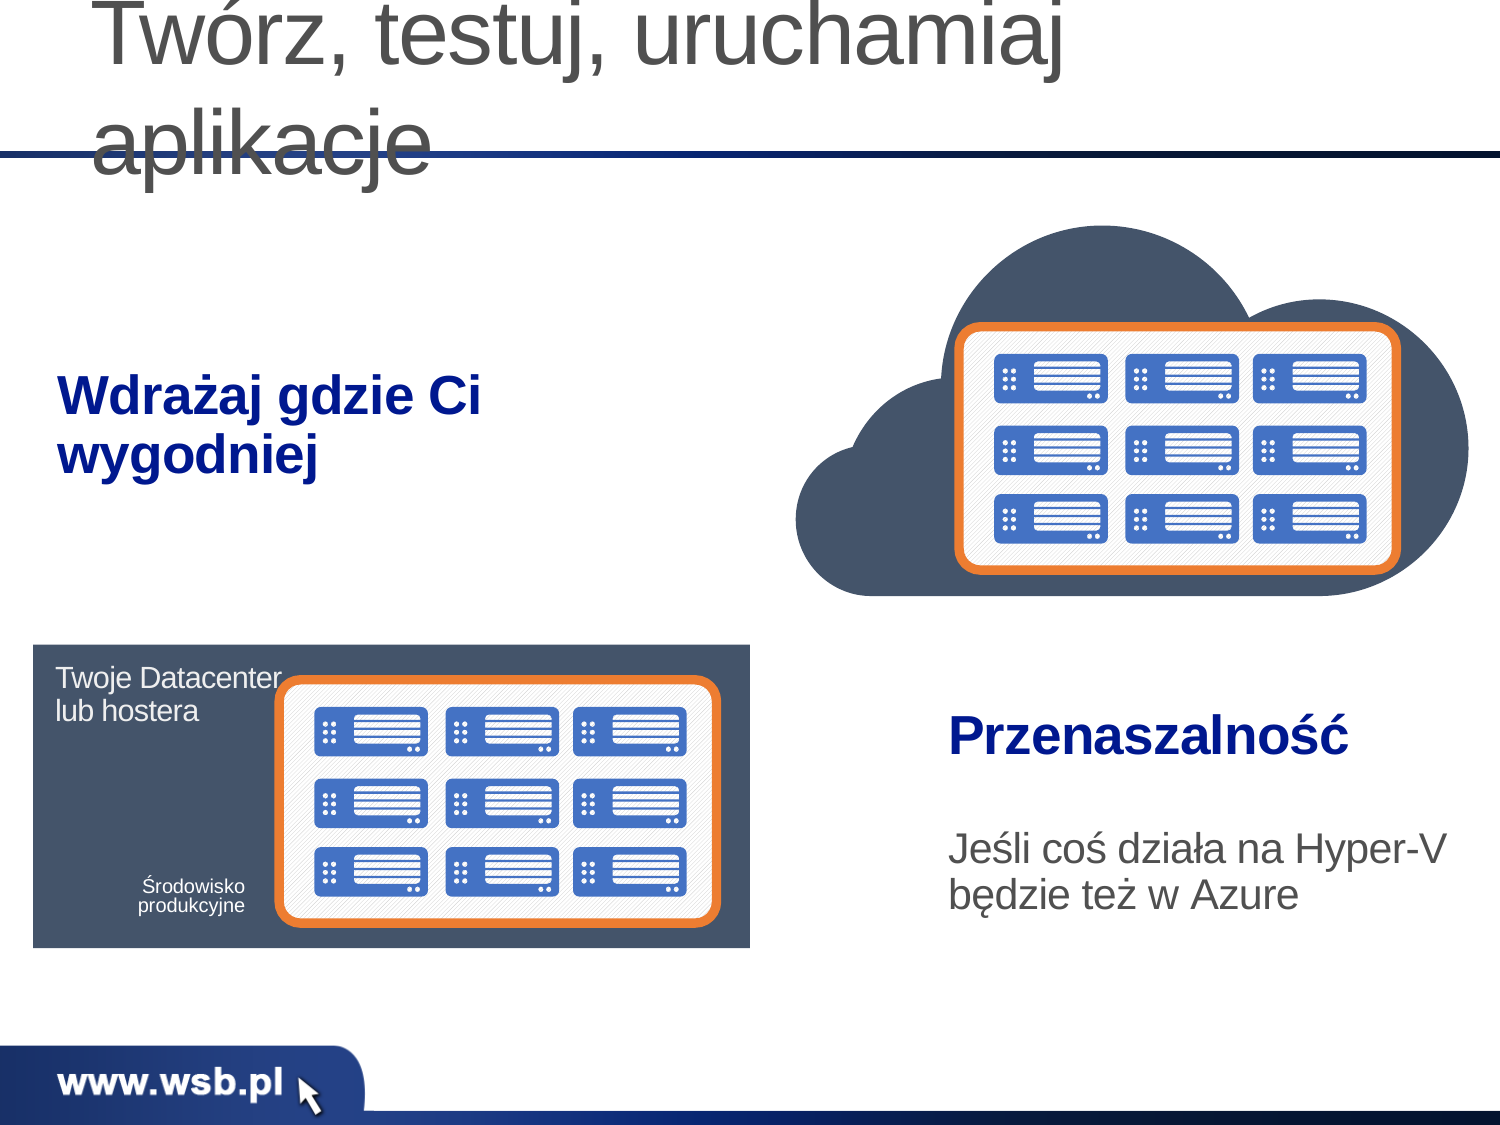

# Twórz, testuj, uruchamiaj aplikacje

Wdrażaj gdzie Ci wygodniej

Twoje Datacenter
lub hostera

Przenaszalność

Jeśli coś działa na Hyper-V będzie też w Azure

Środowisko produkcyjne